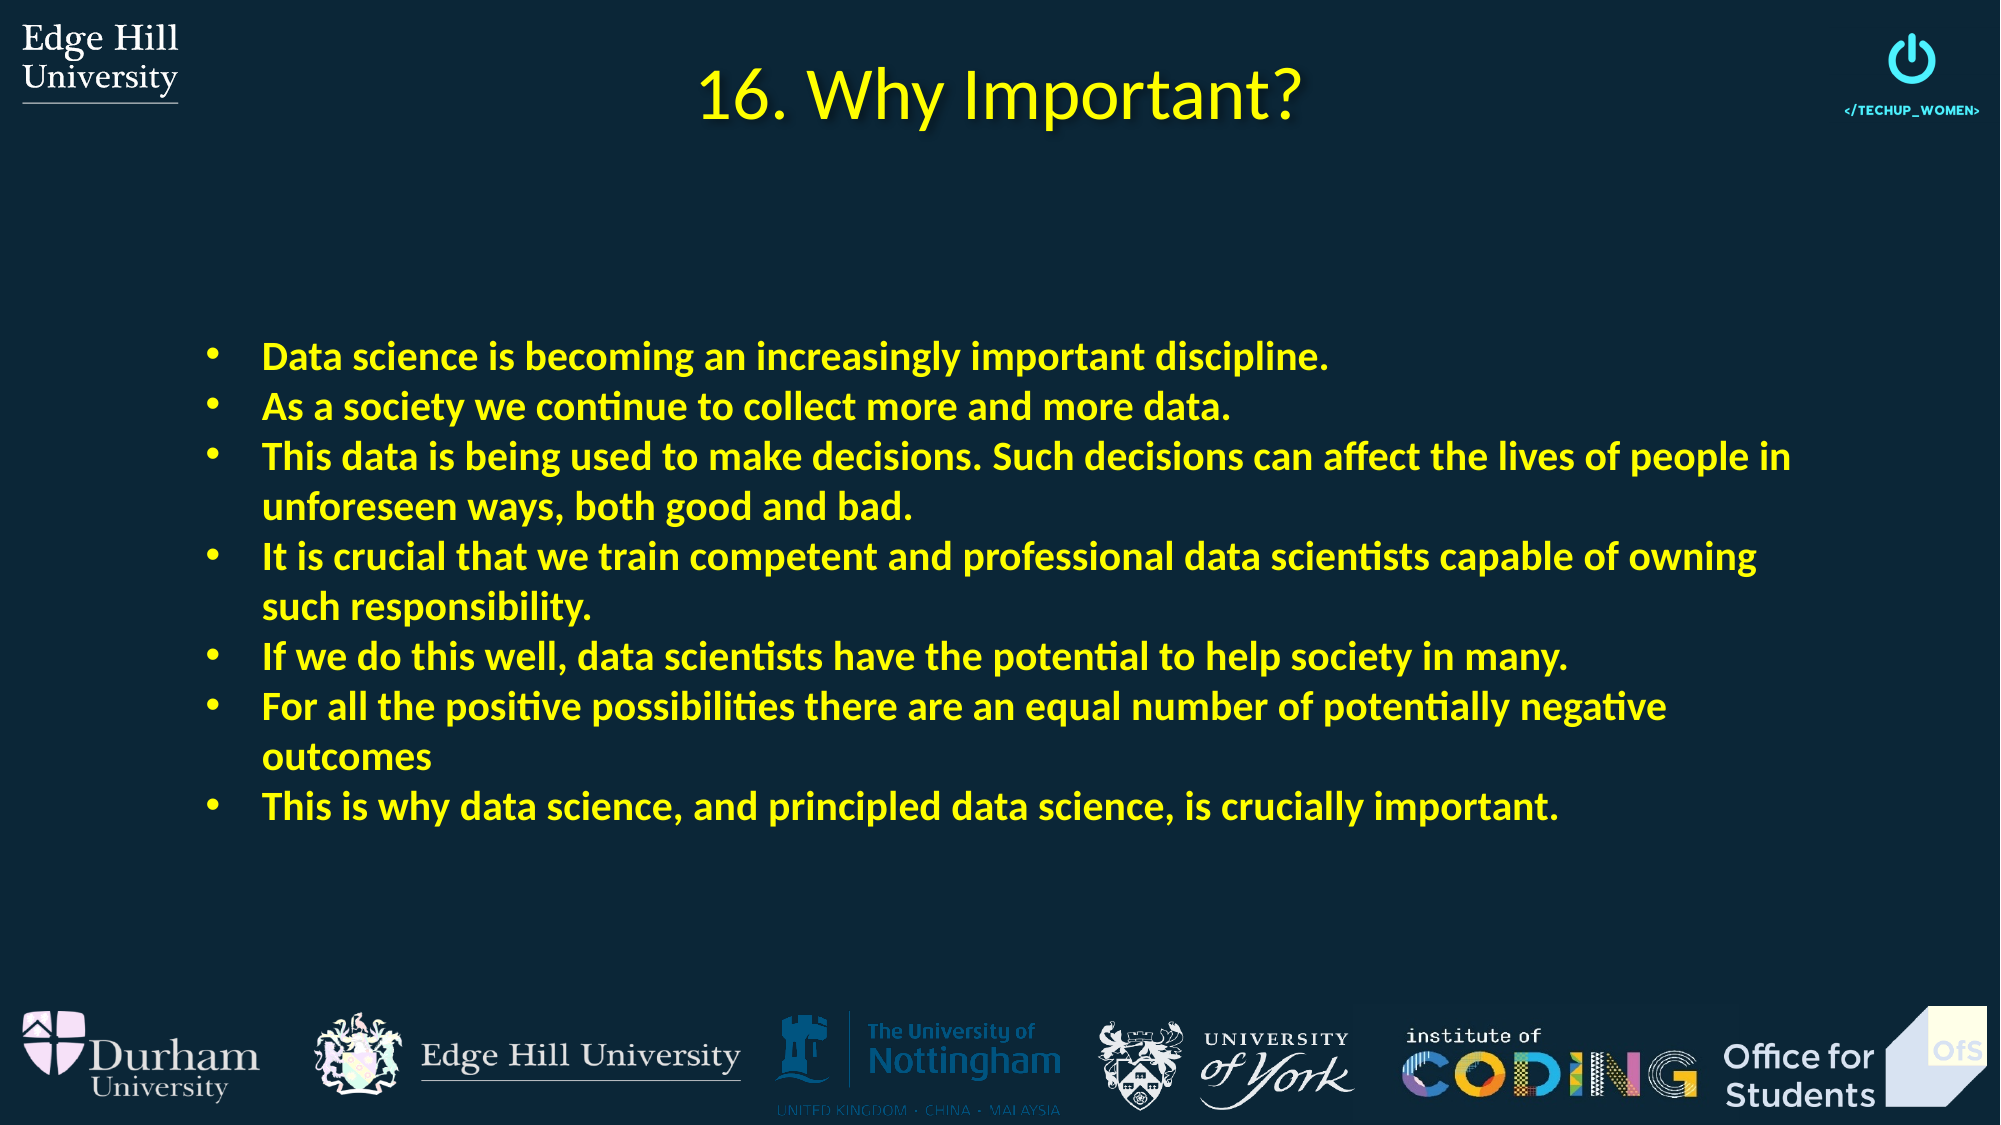

16. Why Important?
Data science is becoming an increasingly important discipline.
As a society we continue to collect more and more data.
This data is being used to make decisions. Such decisions can affect the lives of people in unforeseen ways, both good and bad.
It is crucial that we train competent and professional data scientists capable of owning such responsibility.
If we do this well, data scientists have the potential to help society in many.
For all the positive possibilities there are an equal number of potentially negative outcomes
This is why data science, and principled data science, is crucially important.